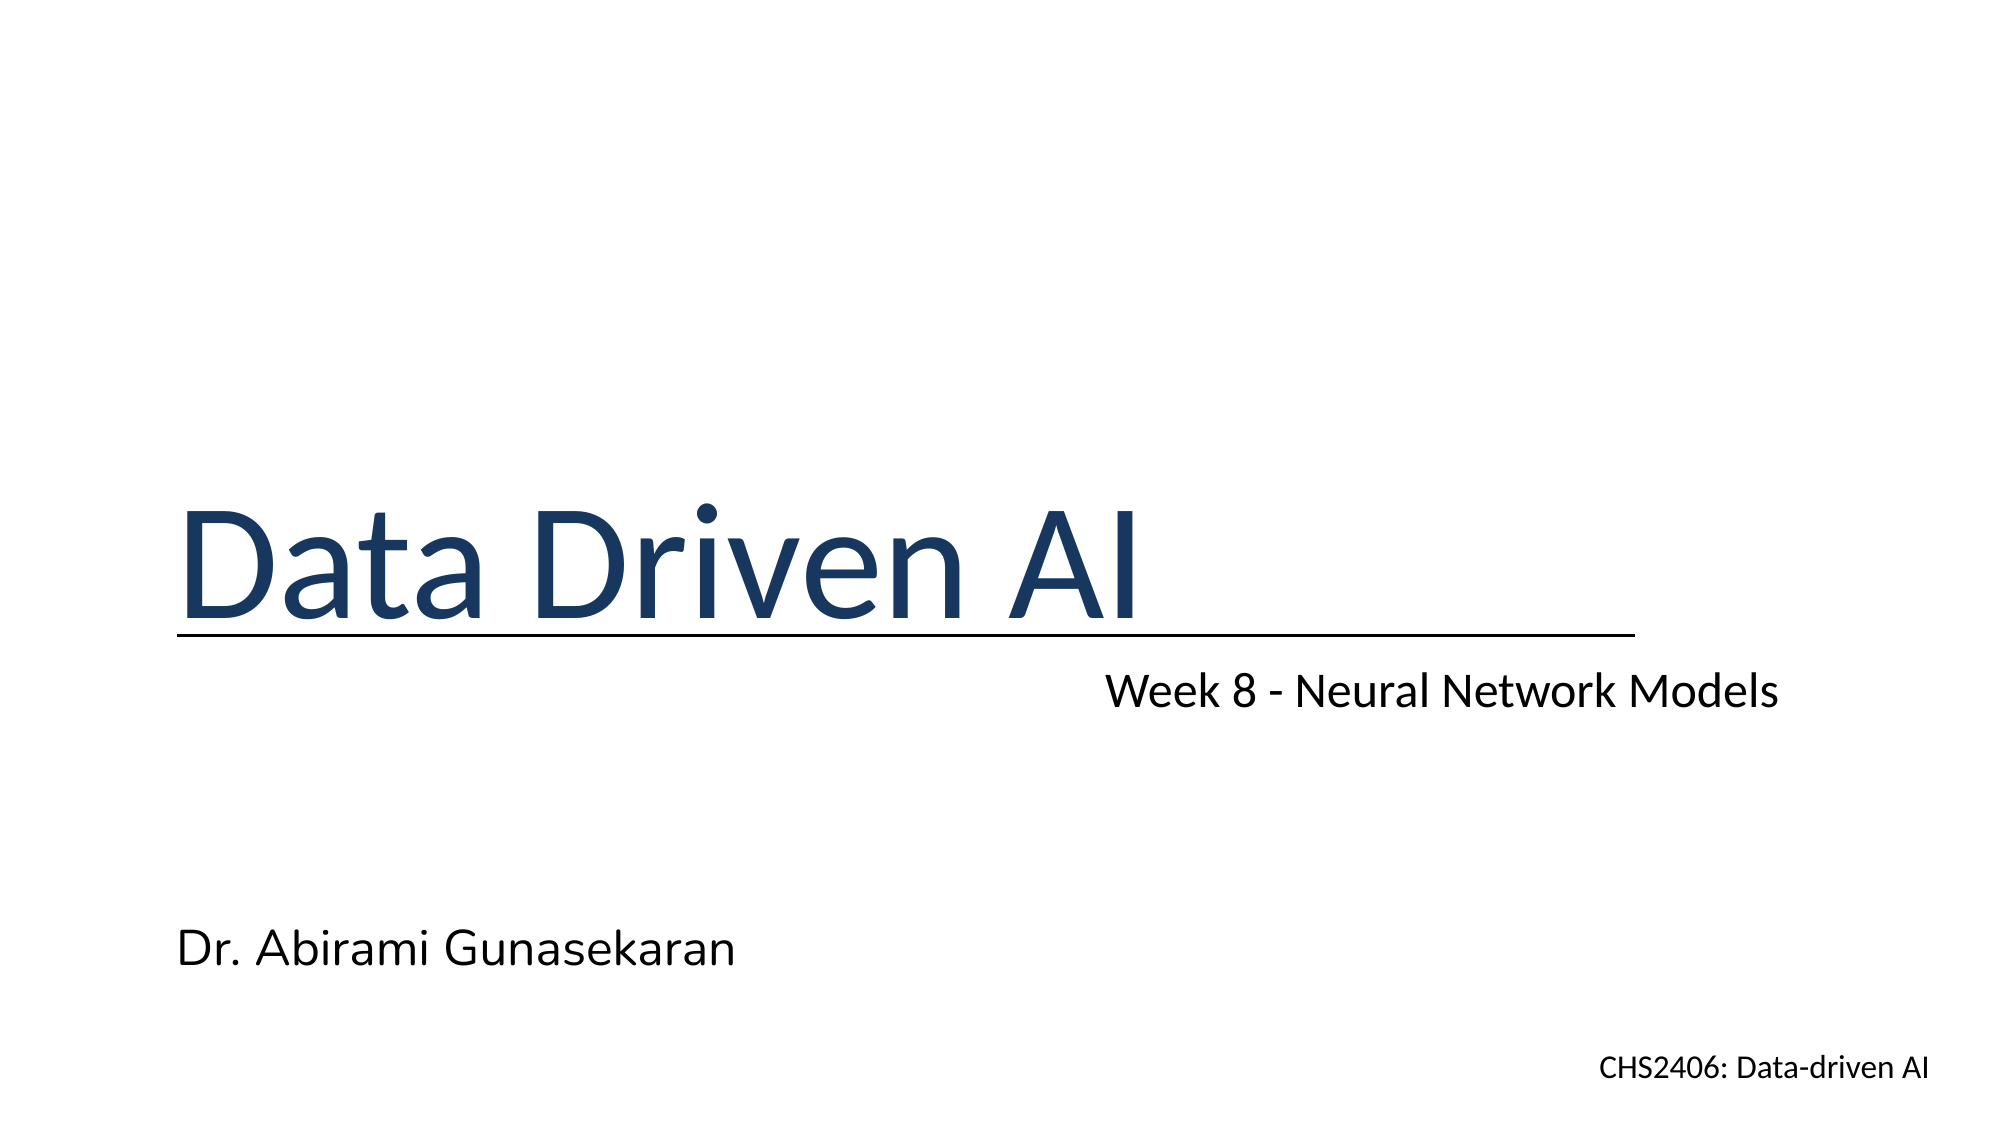

# Data Driven AI
Week 8 - Neural Network Models
Dr. Abirami Gunasekaran
CHS2406: Data-driven AI